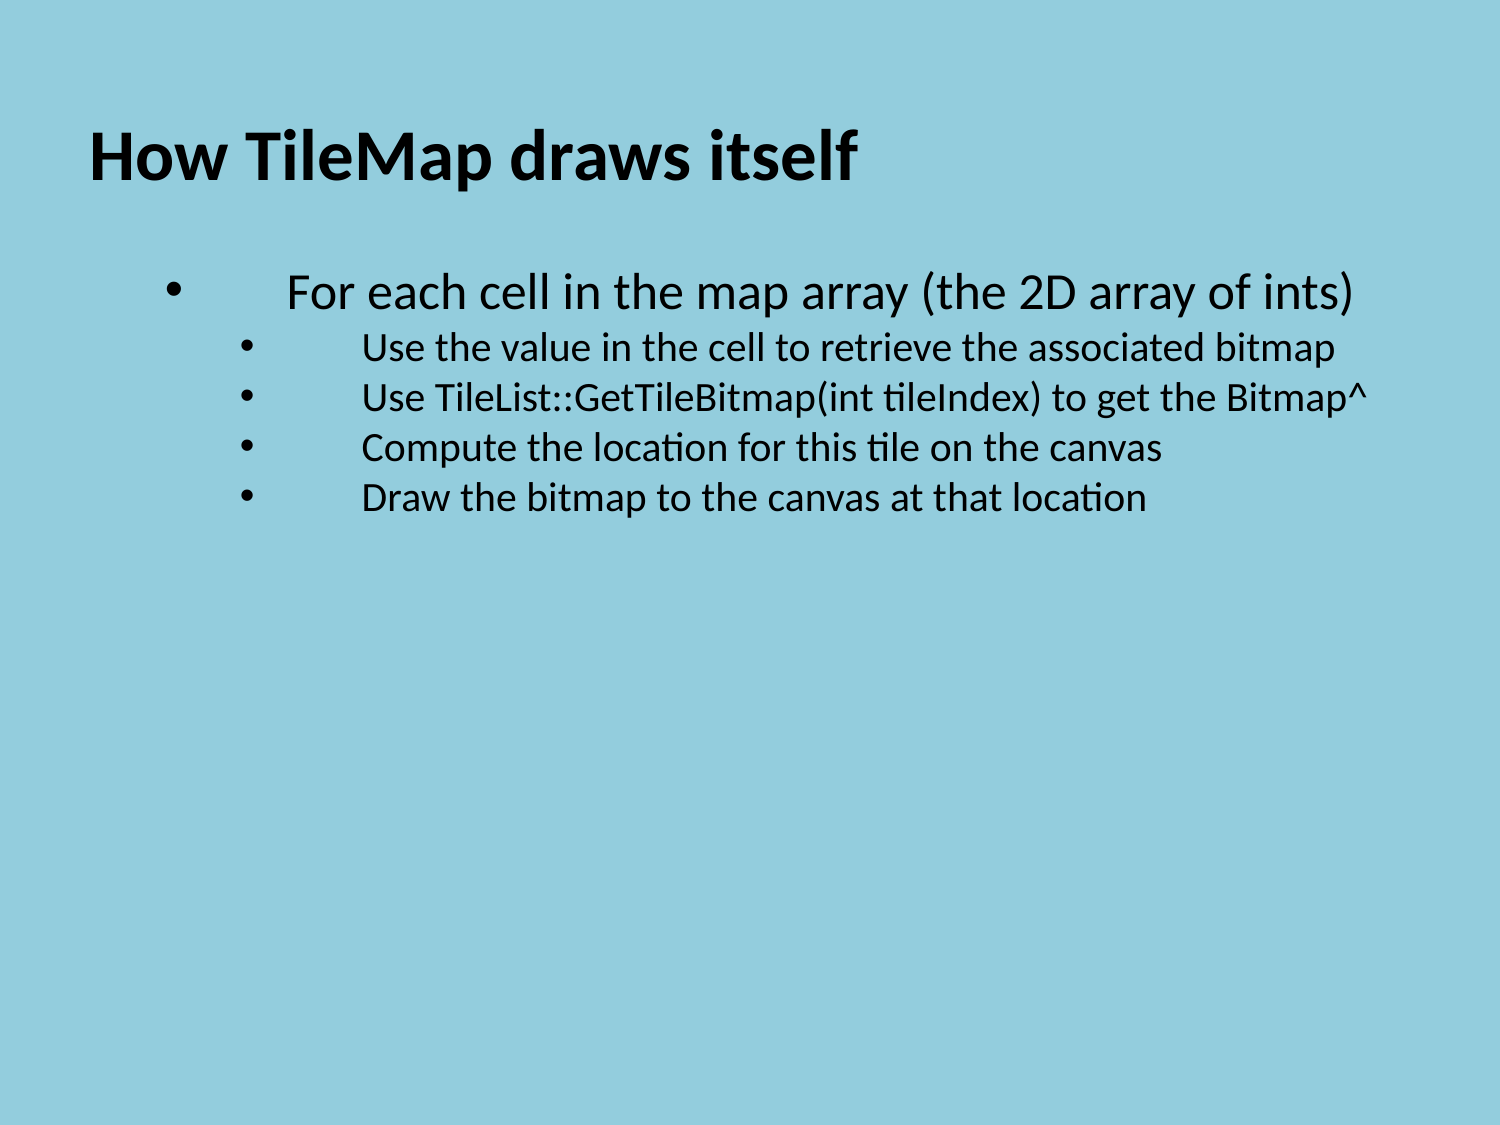

How TileMap draws itself

For each cell in the map array (the 2D array of ints)
Use the value in the cell to retrieve the associated bitmap
Use TileList::GetTileBitmap(int tileIndex) to get the Bitmap^
Compute the location for this tile on the canvas
Draw the bitmap to the canvas at that location